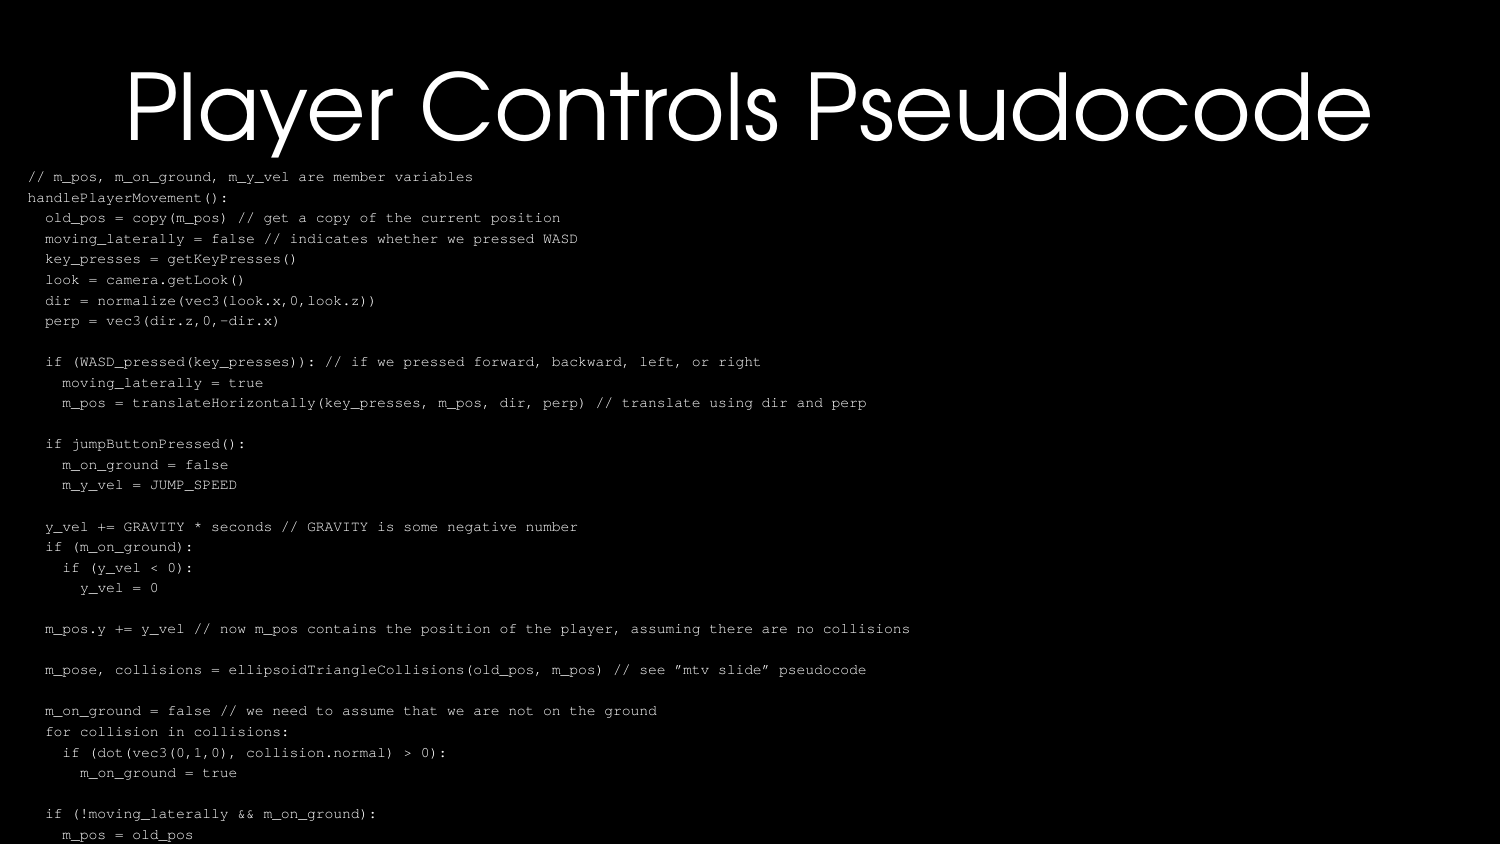

# Player Controls Pseudocode
// m_pos, m_on_ground, m_y_vel are member variables
handlePlayerMovement():
  old_pos = copy(m_pos) // get a copy of the current position
  moving_laterally = false // indicates whether we pressed WASD
  key_presses = getKeyPresses()
  look = camera.getLook()
  dir = normalize(vec3(look.x,0,look.z))
  perp = vec3(dir.z,0,-dir.x)

  if (WASD_pressed(key_presses)): // if we pressed forward, backward, left, or right
    moving_laterally = true
    m_pos = translateHorizontally(key_presses, m_pos, dir, perp) // translate using dir and perp

  if jumpButtonPressed():
    m_on_ground = false
    m_y_vel = JUMP_SPEED

  y_vel += GRAVITY * seconds // GRAVITY is some negative number
  if (m_on_ground):
    if (y_vel < 0):
      y_vel = 0

  m_pos.y += y_vel // now m_pos contains the position of the player, assuming there are no collisions

  m_pose, collisions = ellipsoidTriangleCollisions(old_pos, m_pos) // see ”mtv slide” pseudocode

  m_on_ground = false // we need to assume that we are not on the ground
  for collision in collisions:
    if (dot(vec3(0,1,0), collision.normal) > 0):
      m_on_ground = true

  if (!moving_laterally && m_on_ground):
    m_pos = old_pos